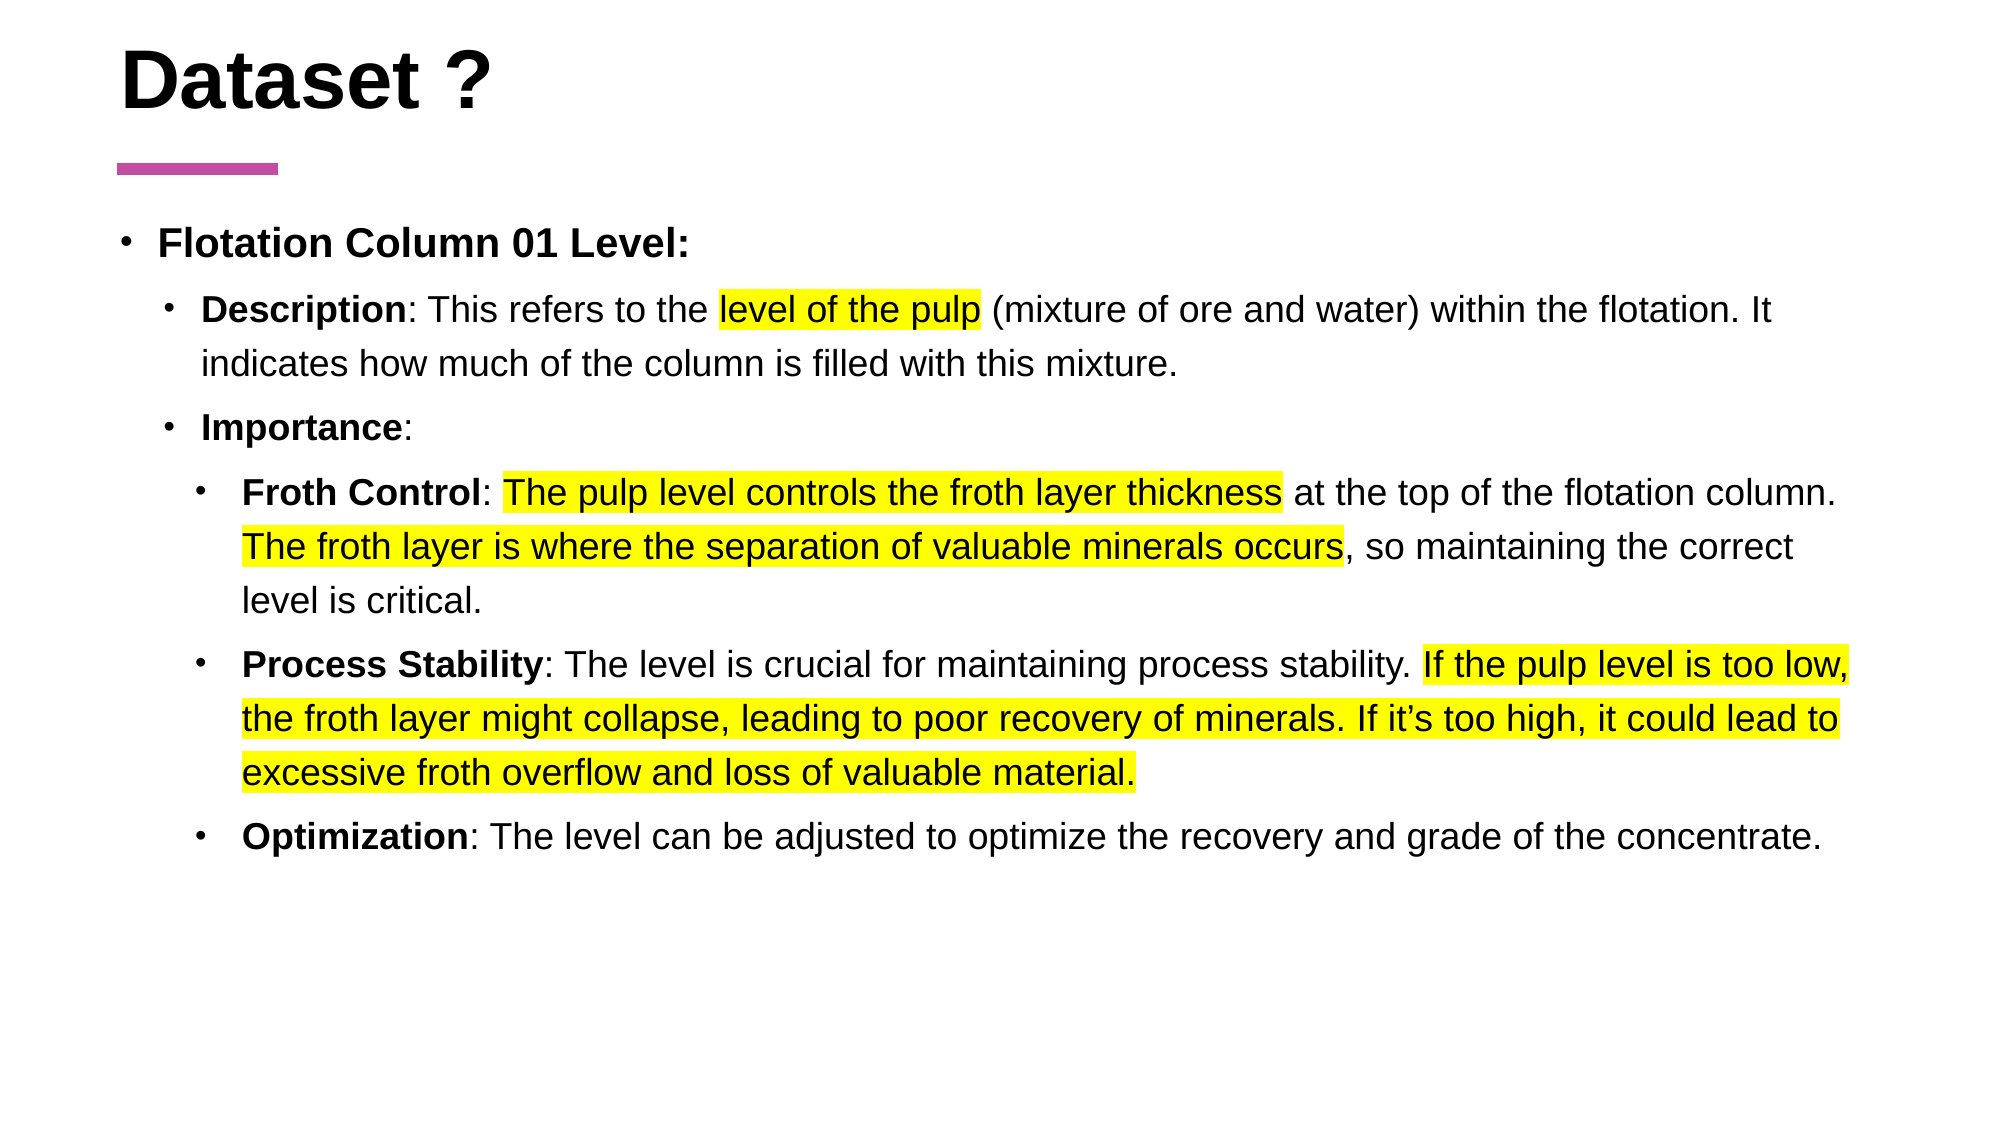

# Dataset ?
Flotation Column 01 Level:
Description: This refers to the level of the pulp (mixture of ore and water) within the flotation. It indicates how much of the column is filled with this mixture.
Importance:
Froth Control: The pulp level controls the froth layer thickness at the top of the flotation column. The froth layer is where the separation of valuable minerals occurs, so maintaining the correct level is critical.
Process Stability: The level is crucial for maintaining process stability. If the pulp level is too low, the froth layer might collapse, leading to poor recovery of minerals. If it’s too high, it could lead to excessive froth overflow and loss of valuable material.
Optimization: The level can be adjusted to optimize the recovery and grade of the concentrate.